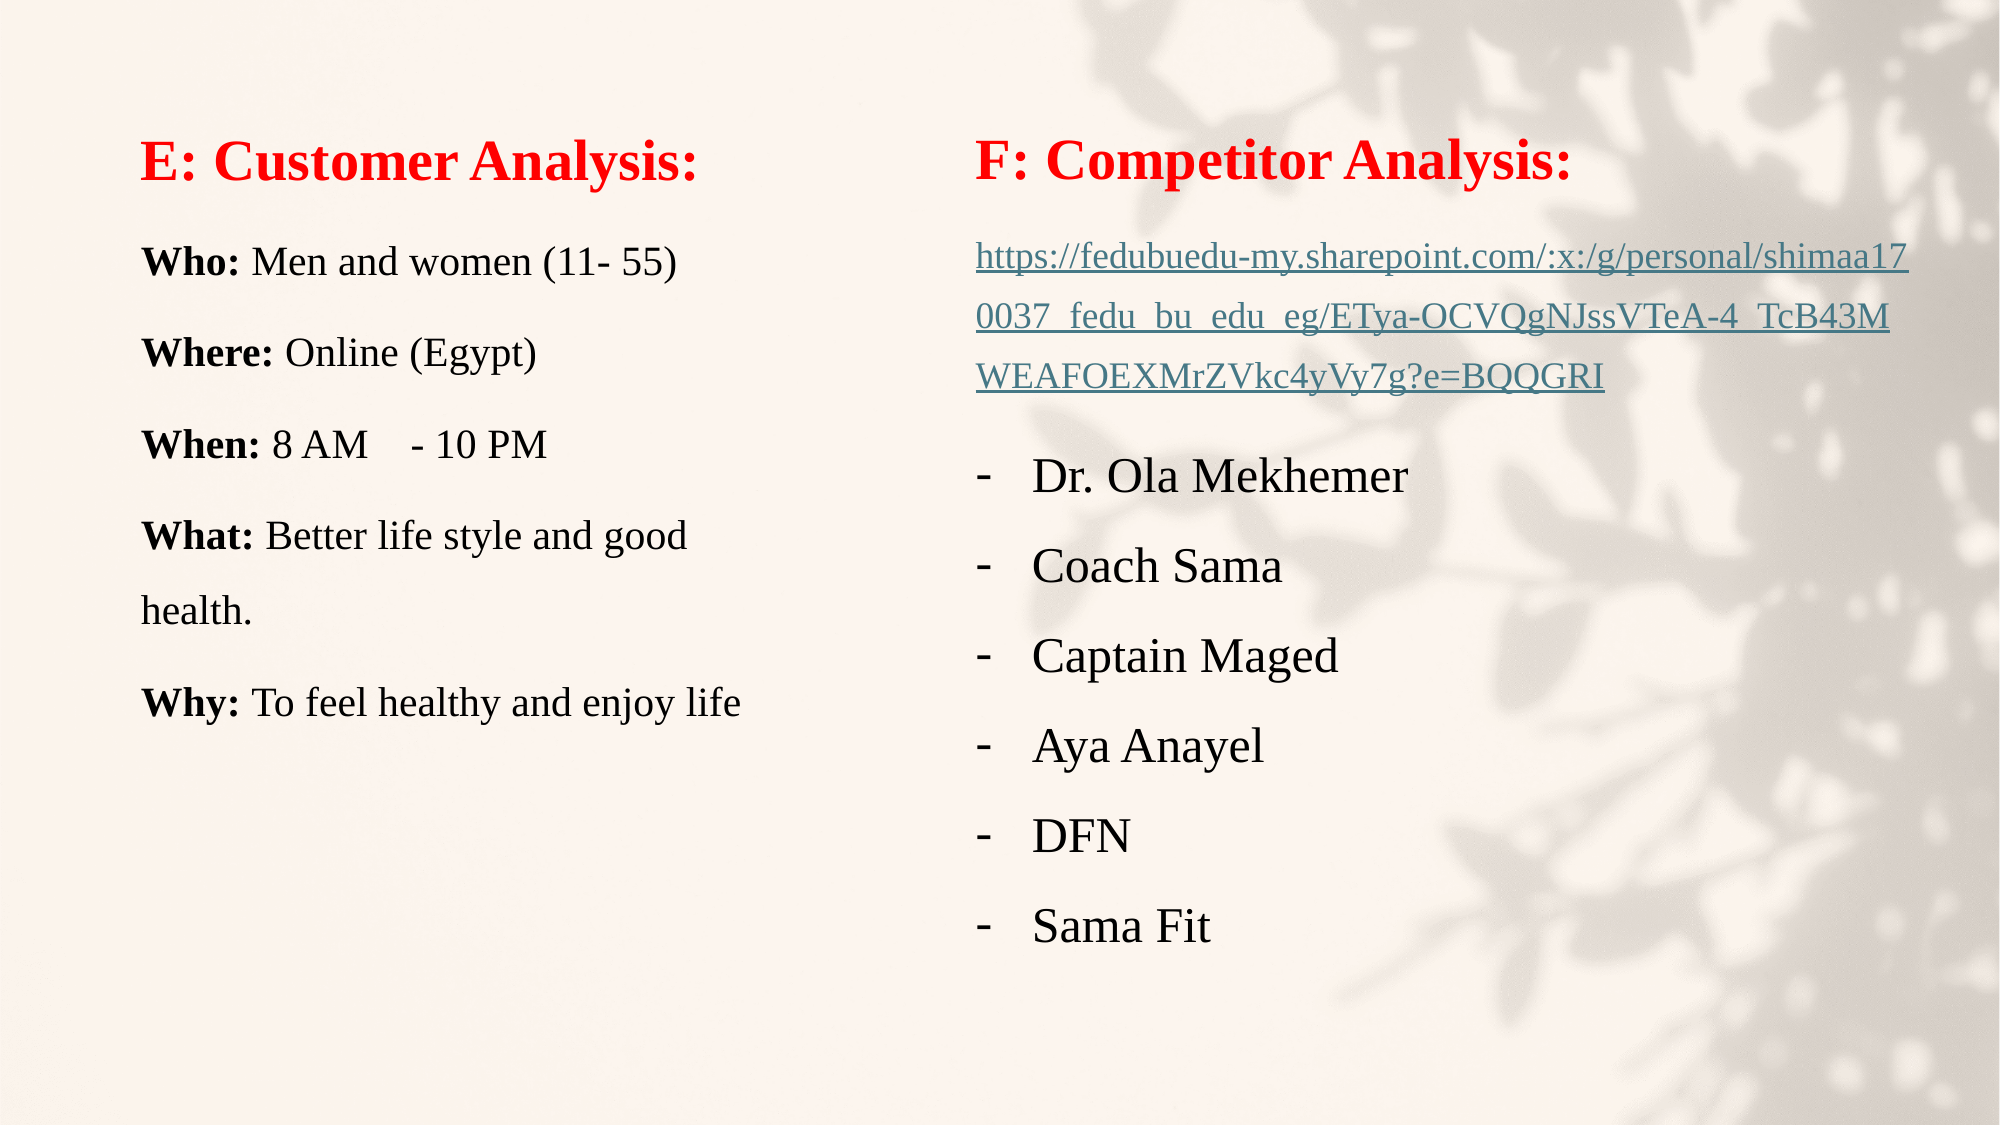

E: Customer Analysis:
Who: Men and women (11- 55)
Where: Online (Egypt)
When: 8 AM    - 10 PM
What: Better life style and good health.
Why: To feel healthy and enjoy life
F: Competitor Analysis:
https://fedubuedu-my.sharepoint.com/:x:/g/personal/shimaa170037_fedu_bu_edu_eg/ETya-OCVQgNJssVTeA-4_TcB43MWEAFOEXMrZVkc4yVy7g?e=BQQGRI
Dr. Ola Mekhemer
Coach Sama
Captain Maged
Aya Anayel
DFN
Sama Fit